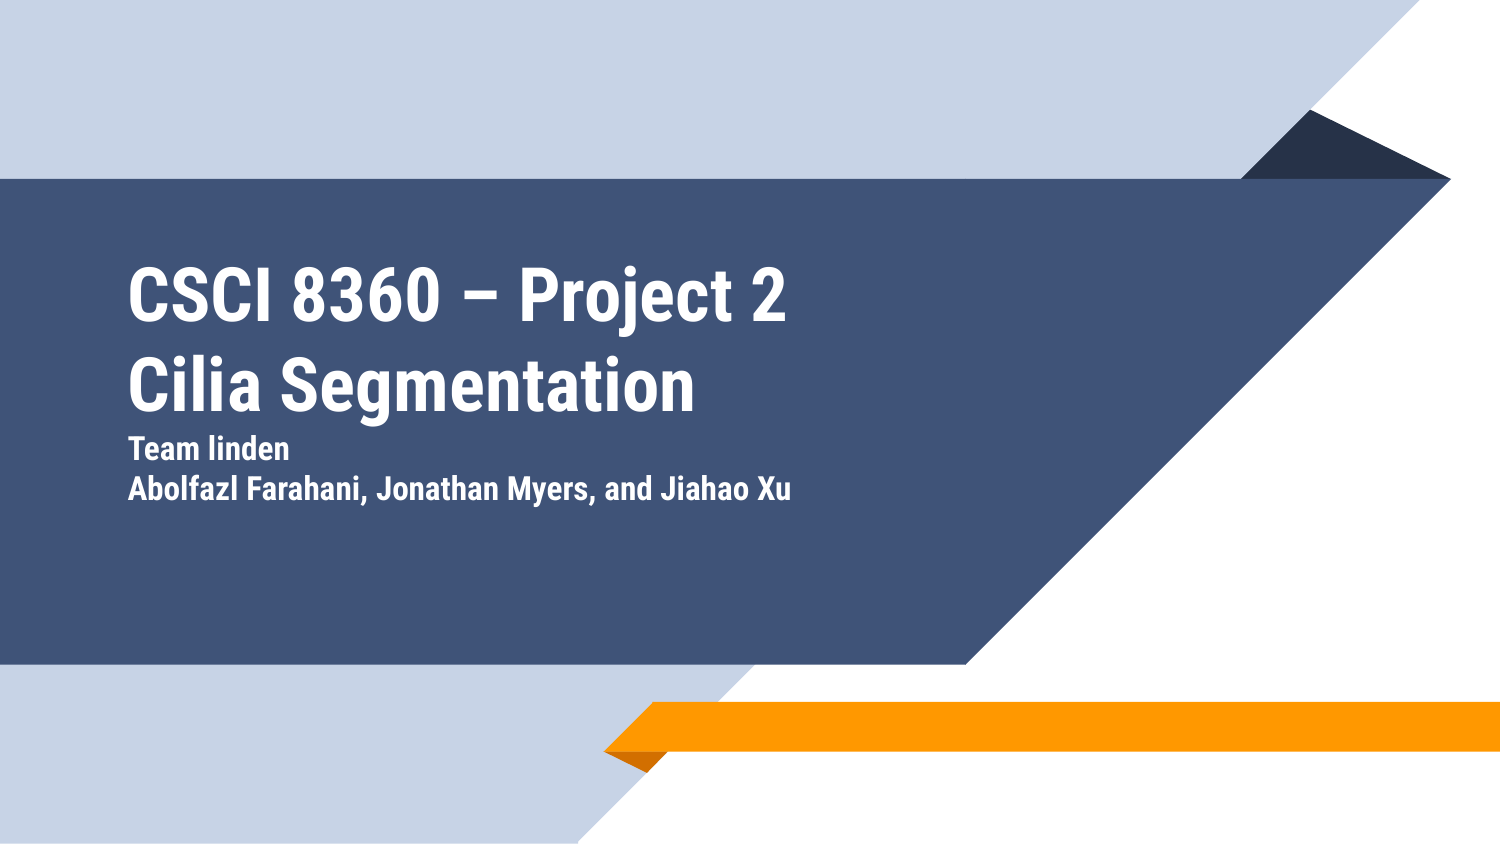

# CSCI 8360 – Project 2 Cilia Segmentation Team linden Abolfazl Farahani, Jonathan Myers, and Jiahao Xu